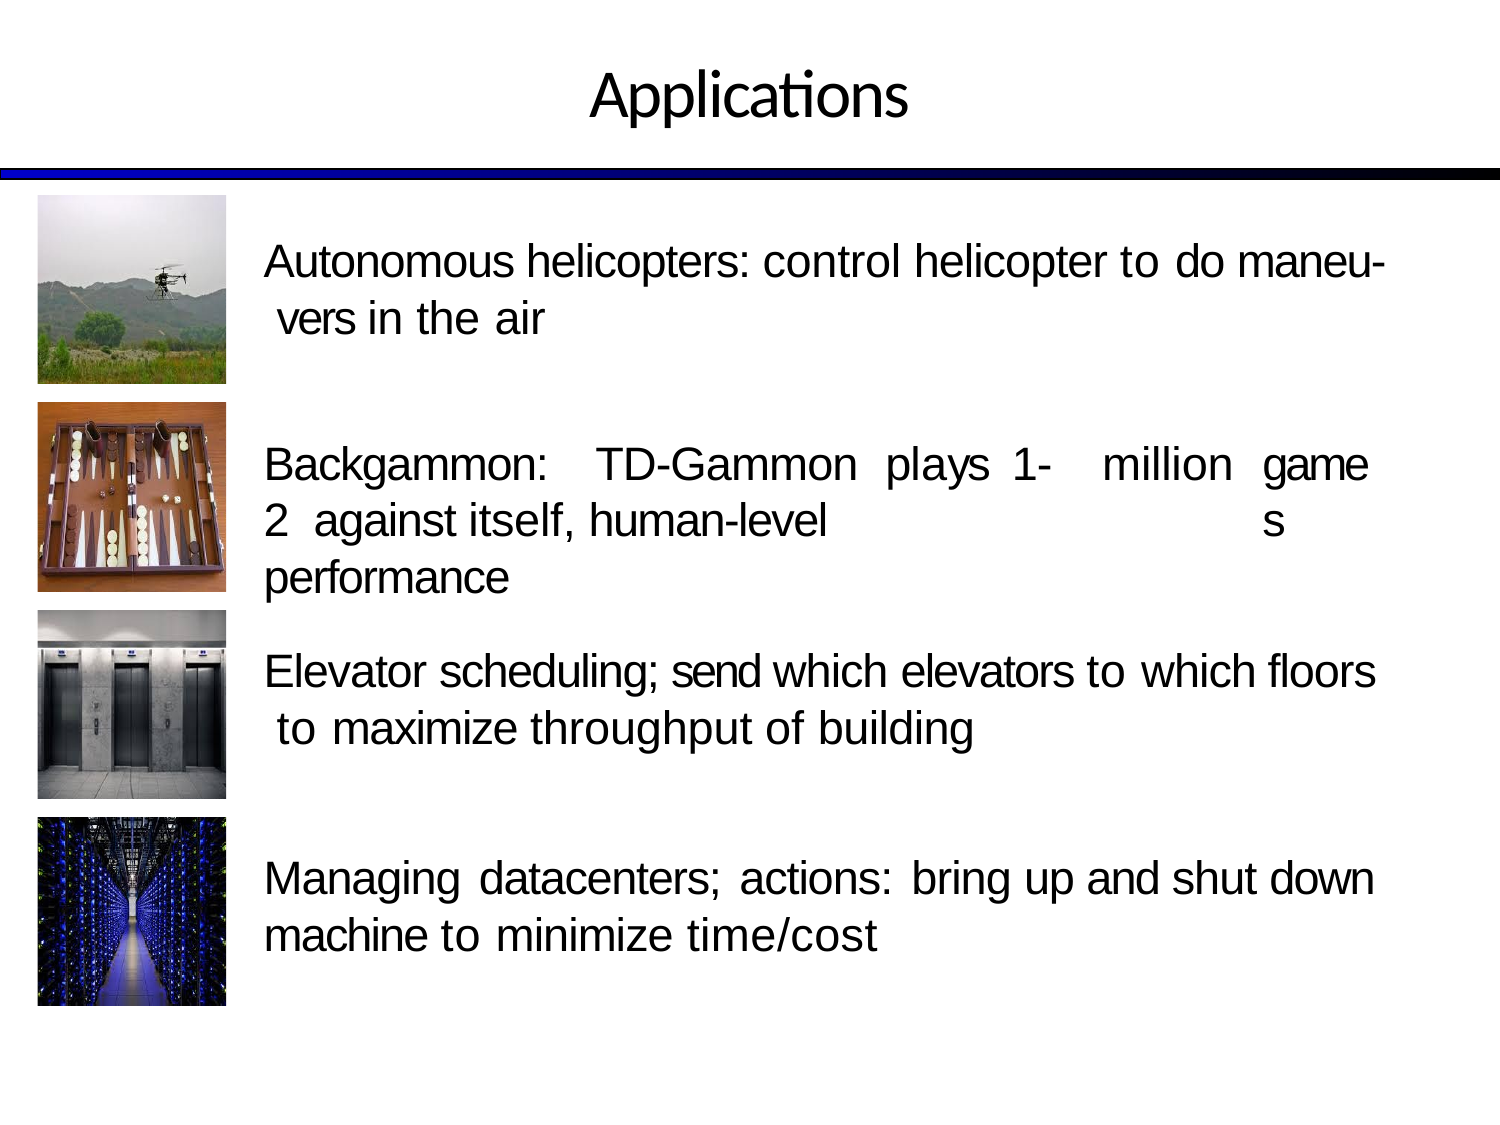

# Applications

Autonomous helicopters: control helicopter to do maneu-  vers in the air

Backgammon:	TD-Gammon	plays	1-2  against itself, human-level performance
million
games

Elevator scheduling; send which elevators to which floors  to maximize throughput of building

Managing datacenters; actions:	bring up and shut down  machine to minimize time/cost